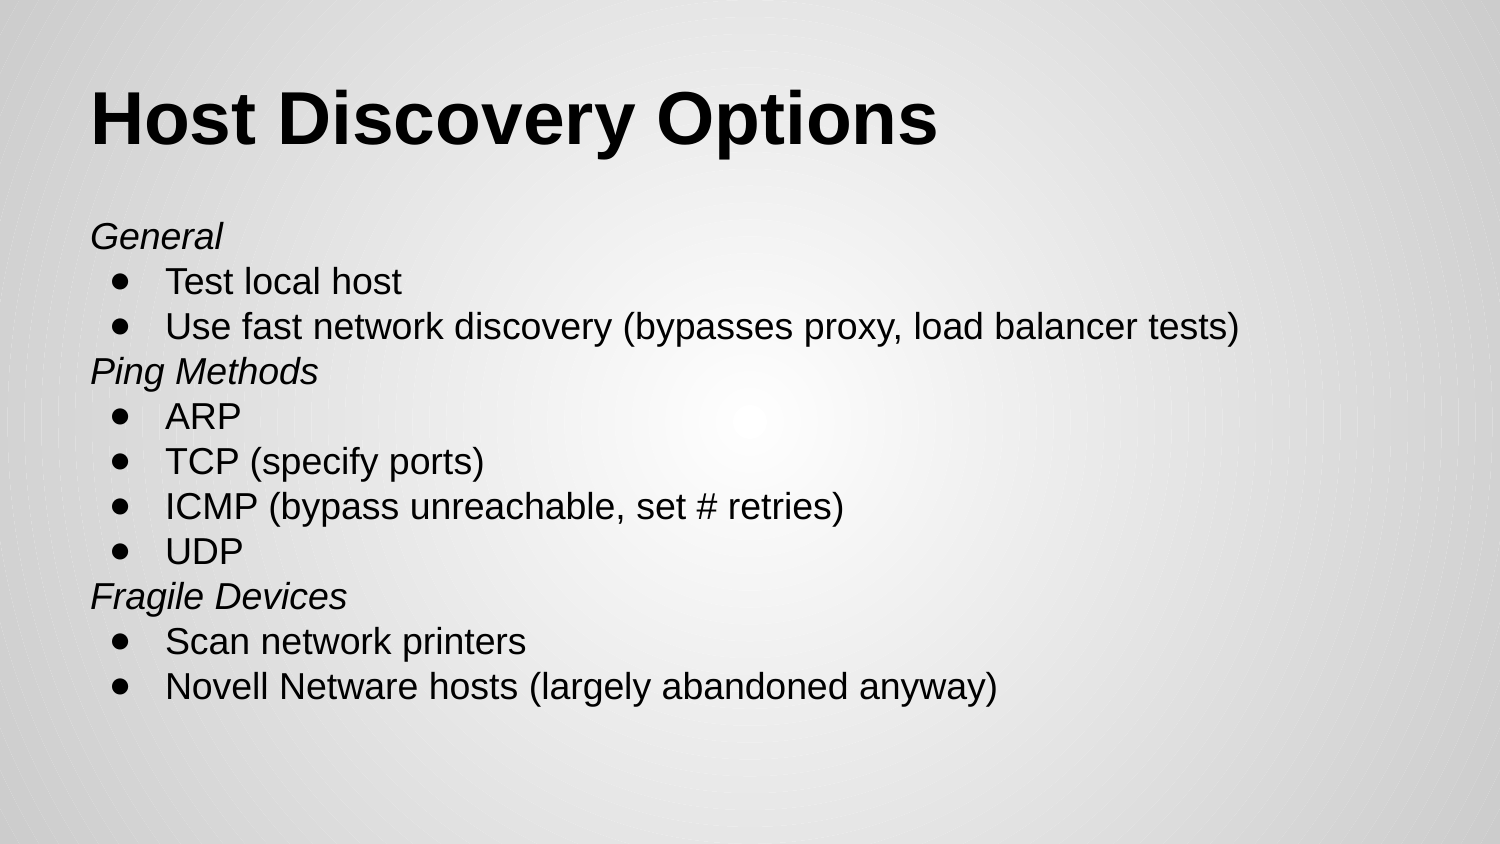

# Host Discovery Options
General
Test local host
Use fast network discovery (bypasses proxy, load balancer tests)
Ping Methods
ARP
TCP (specify ports)
ICMP (bypass unreachable, set # retries)
UDP
Fragile Devices
Scan network printers
Novell Netware hosts (largely abandoned anyway)